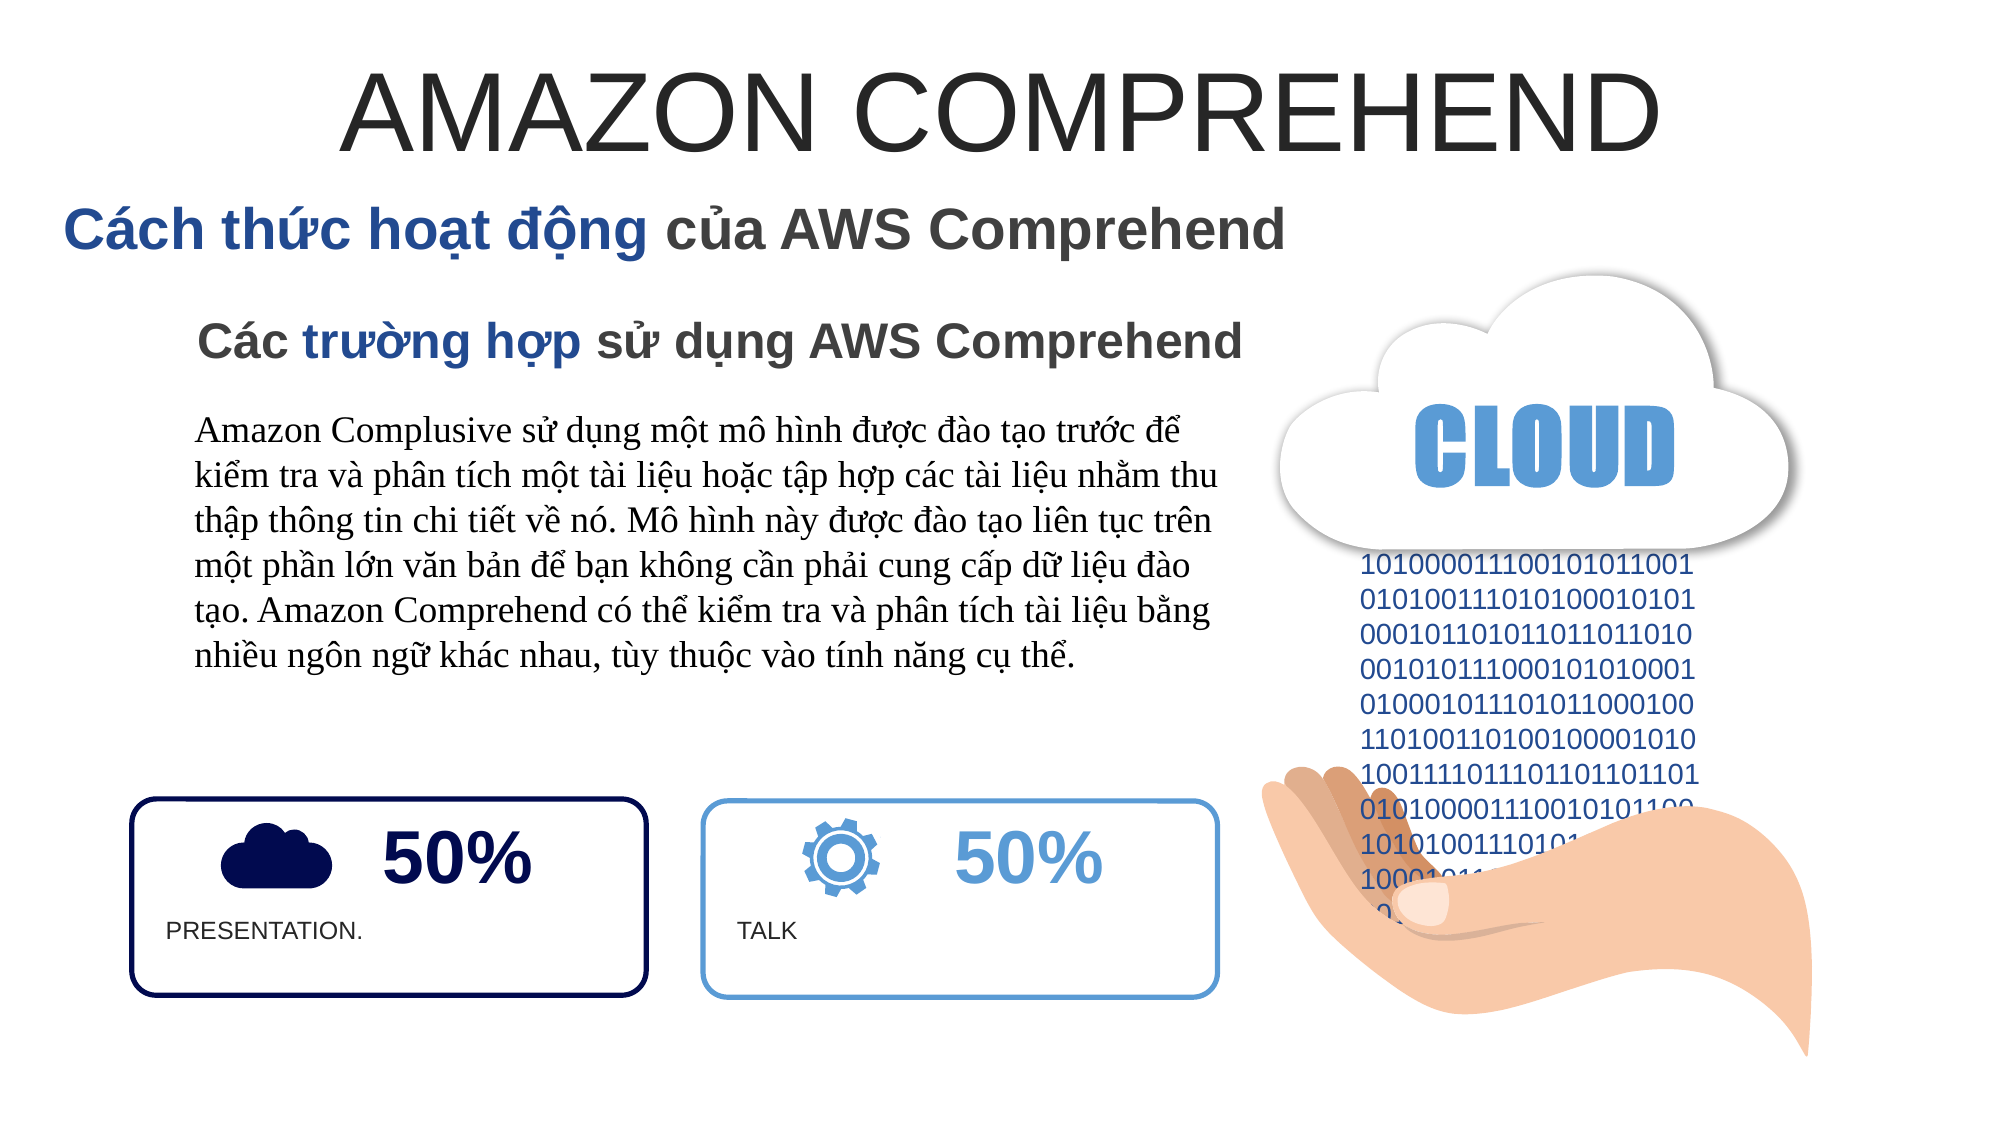

AMAZON COMPREHEND
Cách thức hoạt động của AWS Comprehend

Các trường hợp sử dụng AWS Comprehend
Amazon Complusive sử dụng một mô hình được đào tạo trước để kiểm tra và phân tích một tài liệu hoặc tập hợp các tài liệu nhằm thu thập thông tin chi tiết về nó. Mô hình này được đào tạo liên tục trên một phần lớn văn bản để bạn không cần phải cung cấp dữ liệu đào tạo. Amazon Comprehend có thể kiểm tra và phân tích tài liệu bằng nhiều ngôn ngữ khác nhau, tùy thuộc vào tính năng cụ thể.

10100110100100001010100111101110110110110101010000111001010110010101001110101000101010001011010110110110100010101110001010100010100010111010110001001101001101001000010101001111011101101101101010100001110010101100101010011101010001010100010110101101101101001

50%
50%

PRESENTATION.
TALK